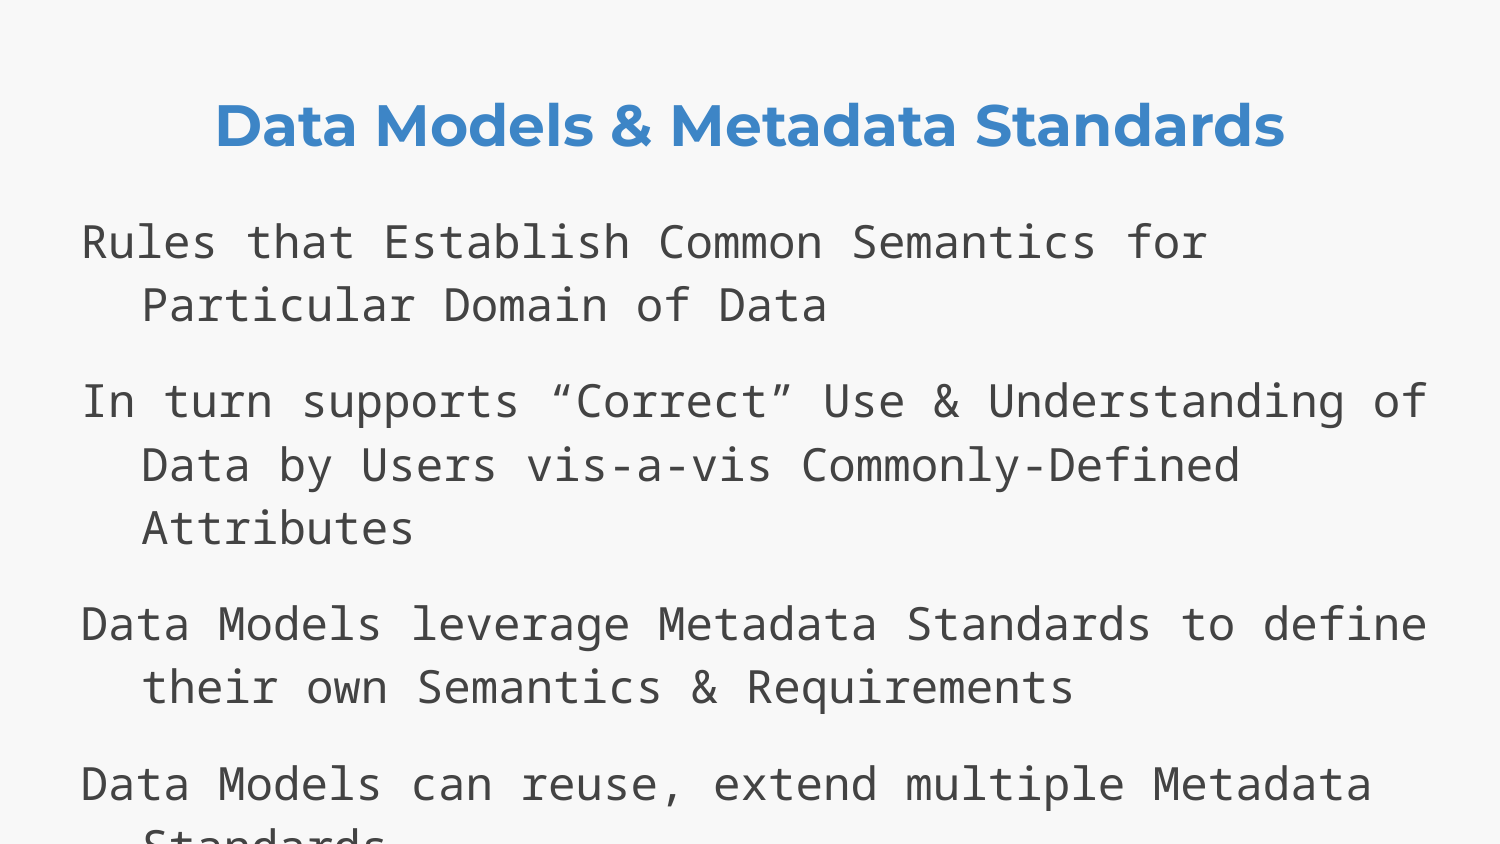

# Data Models & Metadata Standards
Rules that Establish Common Semantics for Particular Domain of Data
In turn supports “Correct” Use & Understanding of Data by Users vis-a-vis Commonly-Defined Attributes
Data Models leverage Metadata Standards to define their own Semantics & Requirements
Data Models can reuse, extend multiple Metadata Standards
Standards can be built off of a common Model